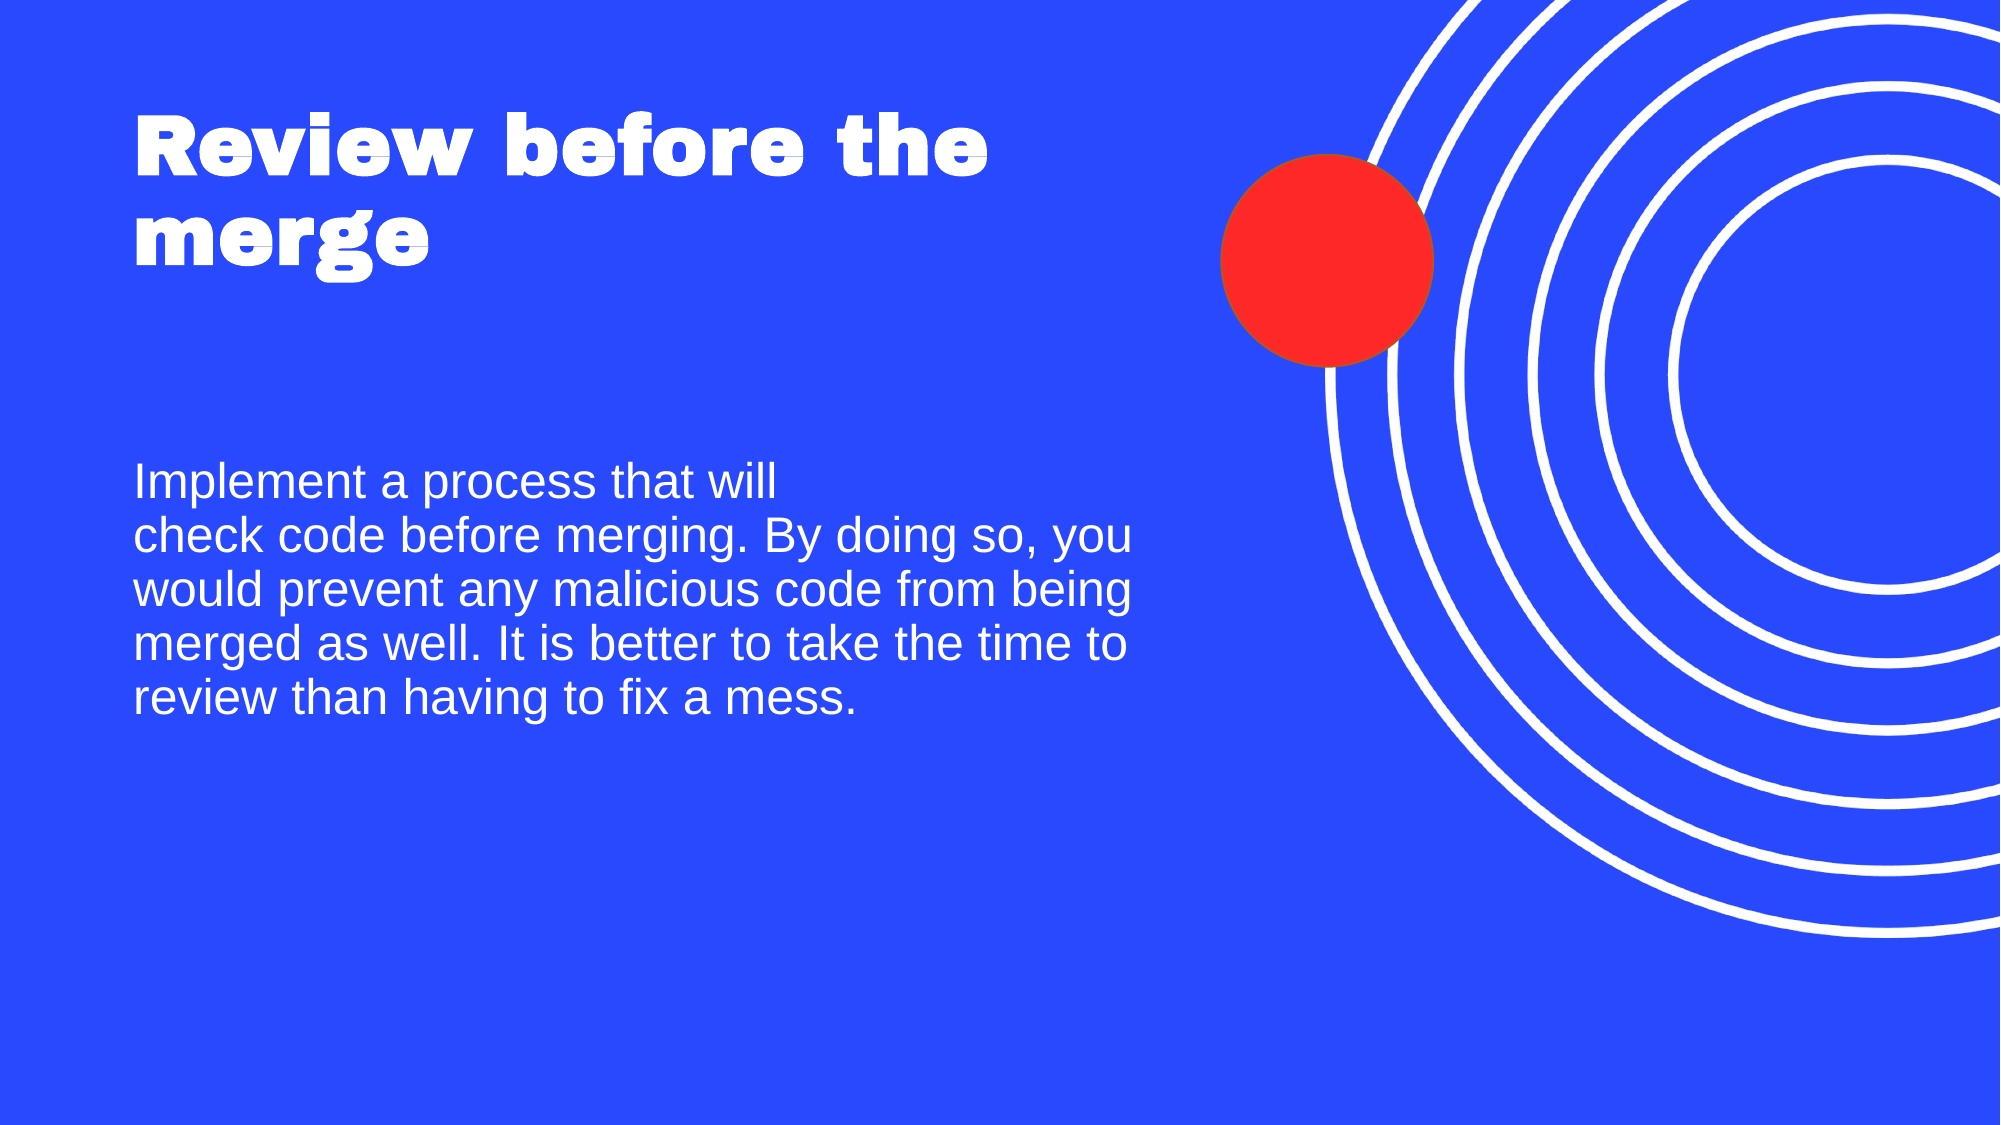

# Review before the merge
Implement a process that will check code before merging. By doing so, you would prevent any malicious code from being merged as well. It is better to take the time to review than having to fix a mess.